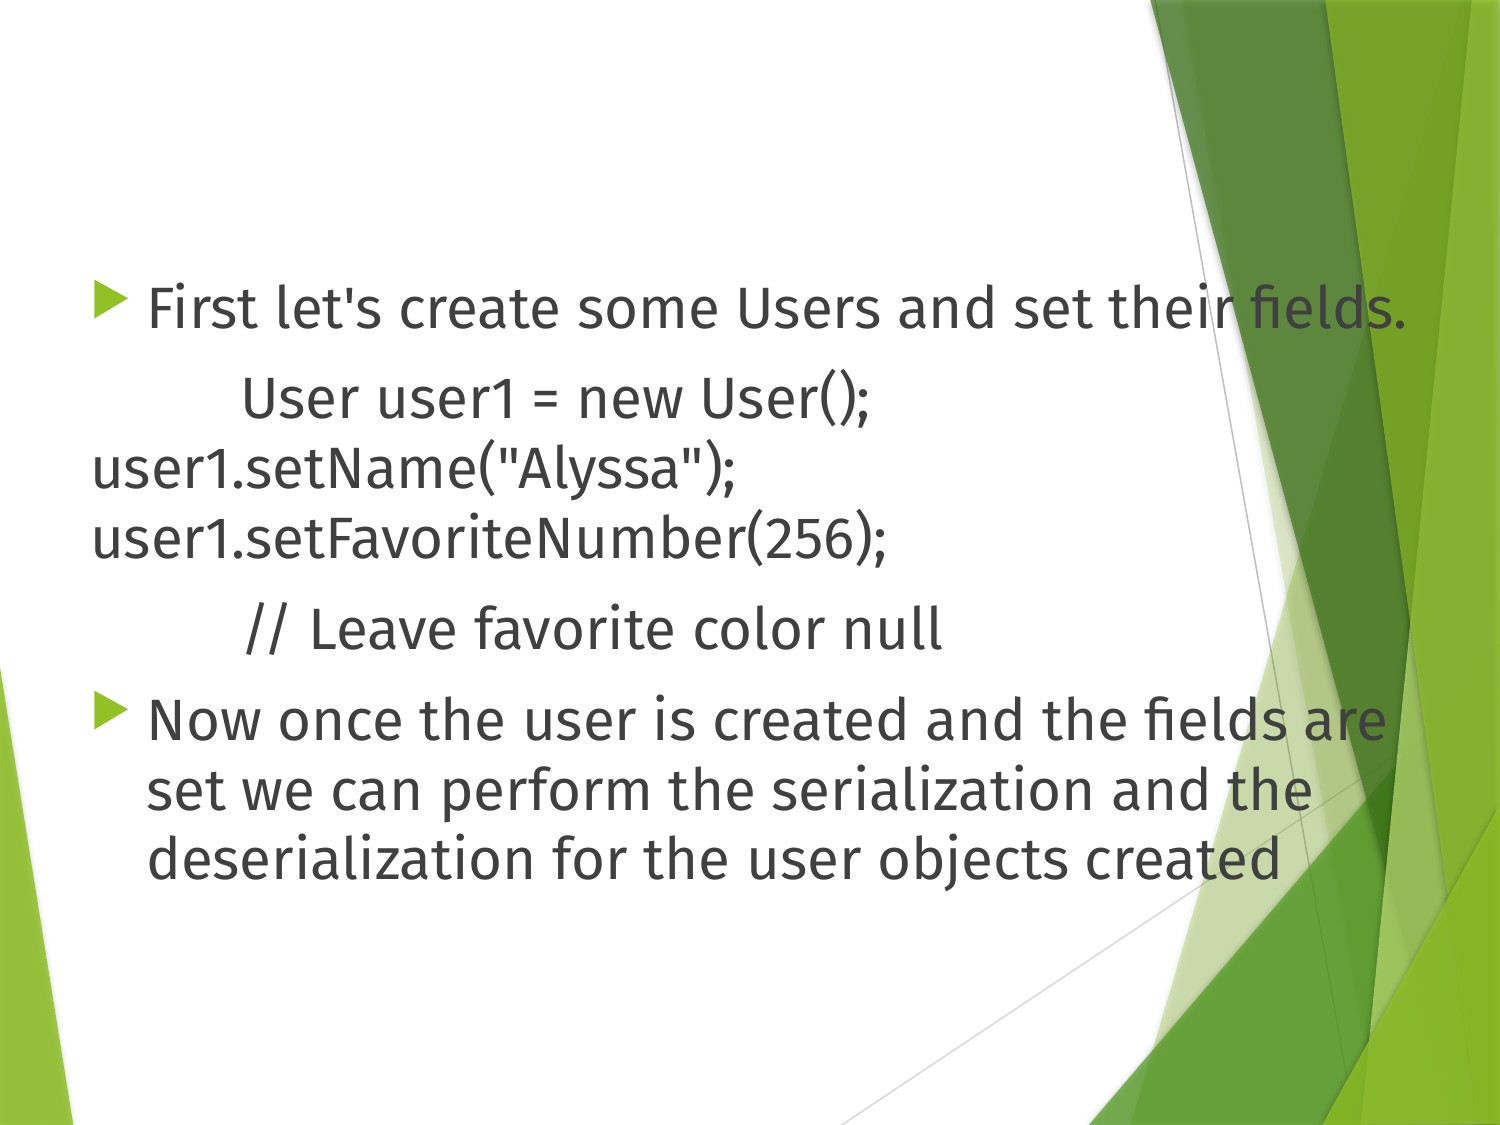

#
First let's create some Users and set their fields.
	User user1 = new User(); 	user1.setName("Alyssa"); 	user1.setFavoriteNumber(256);
	// Leave favorite color null
Now once the user is created and the fields are set we can perform the serialization and the deserialization for the user objects created